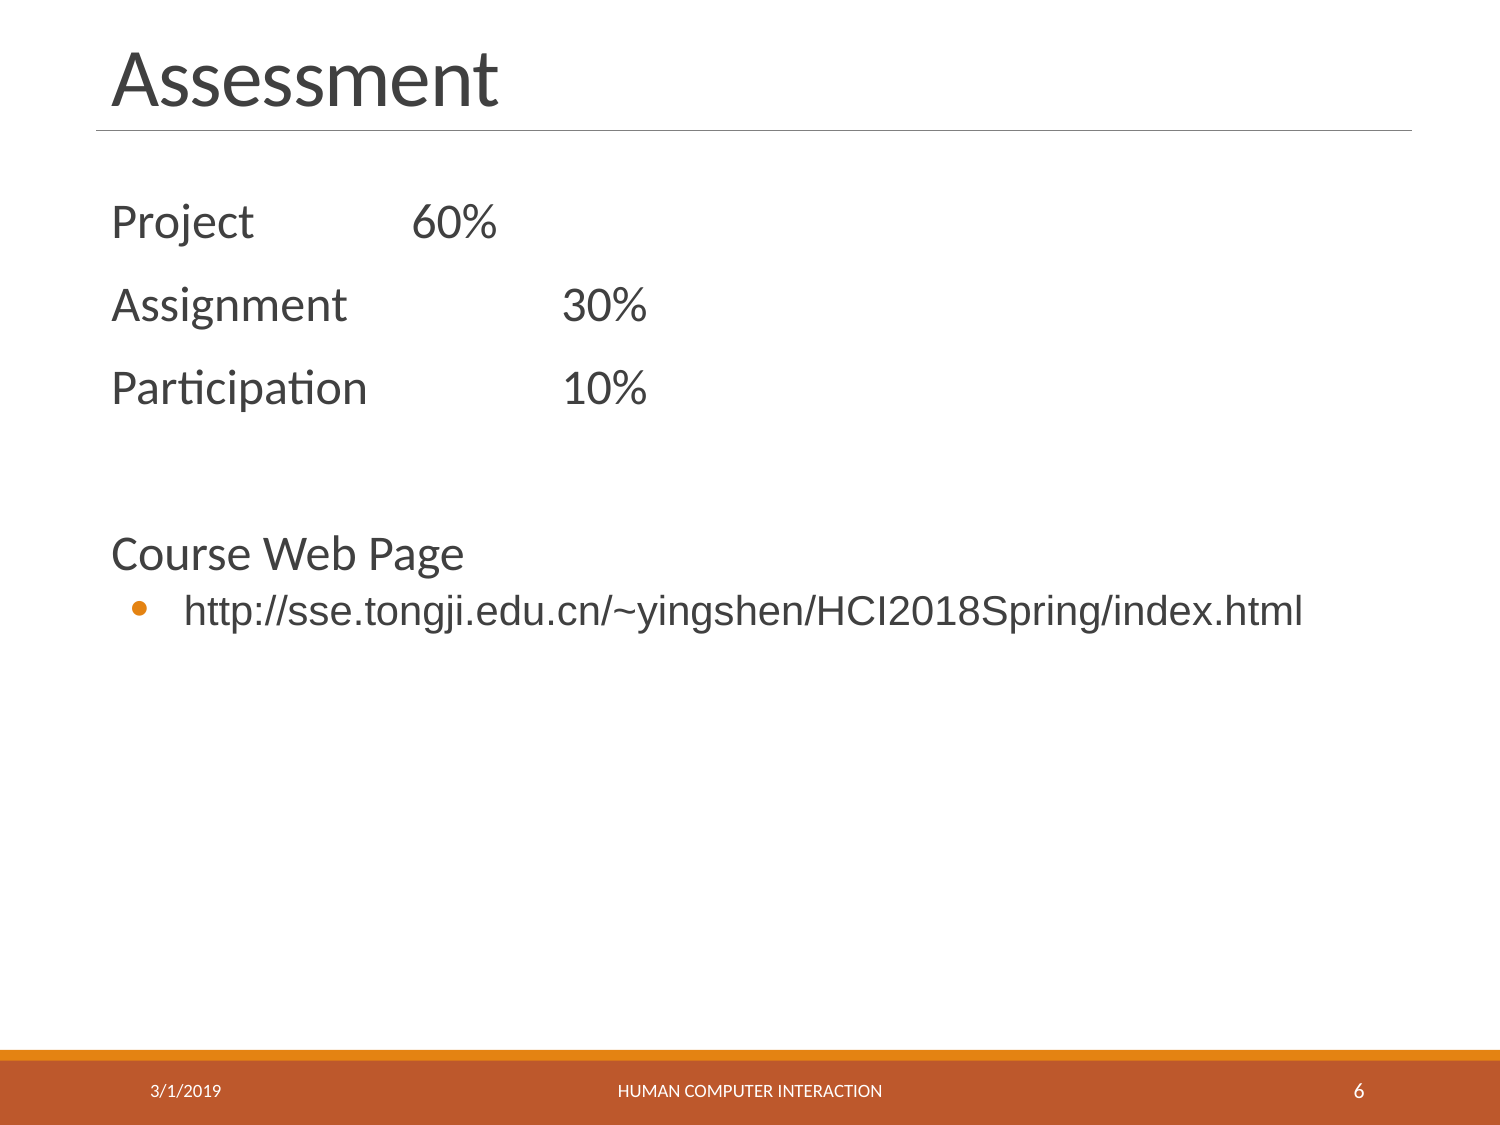

# Assessment
Project		60%
Assignment 		30%
Participation 		10%

Course Web Page
http://sse.tongji.edu.cn/~yingshen/HCI2018Spring/index.html
3/1/2019
Human Computer Interaction
6